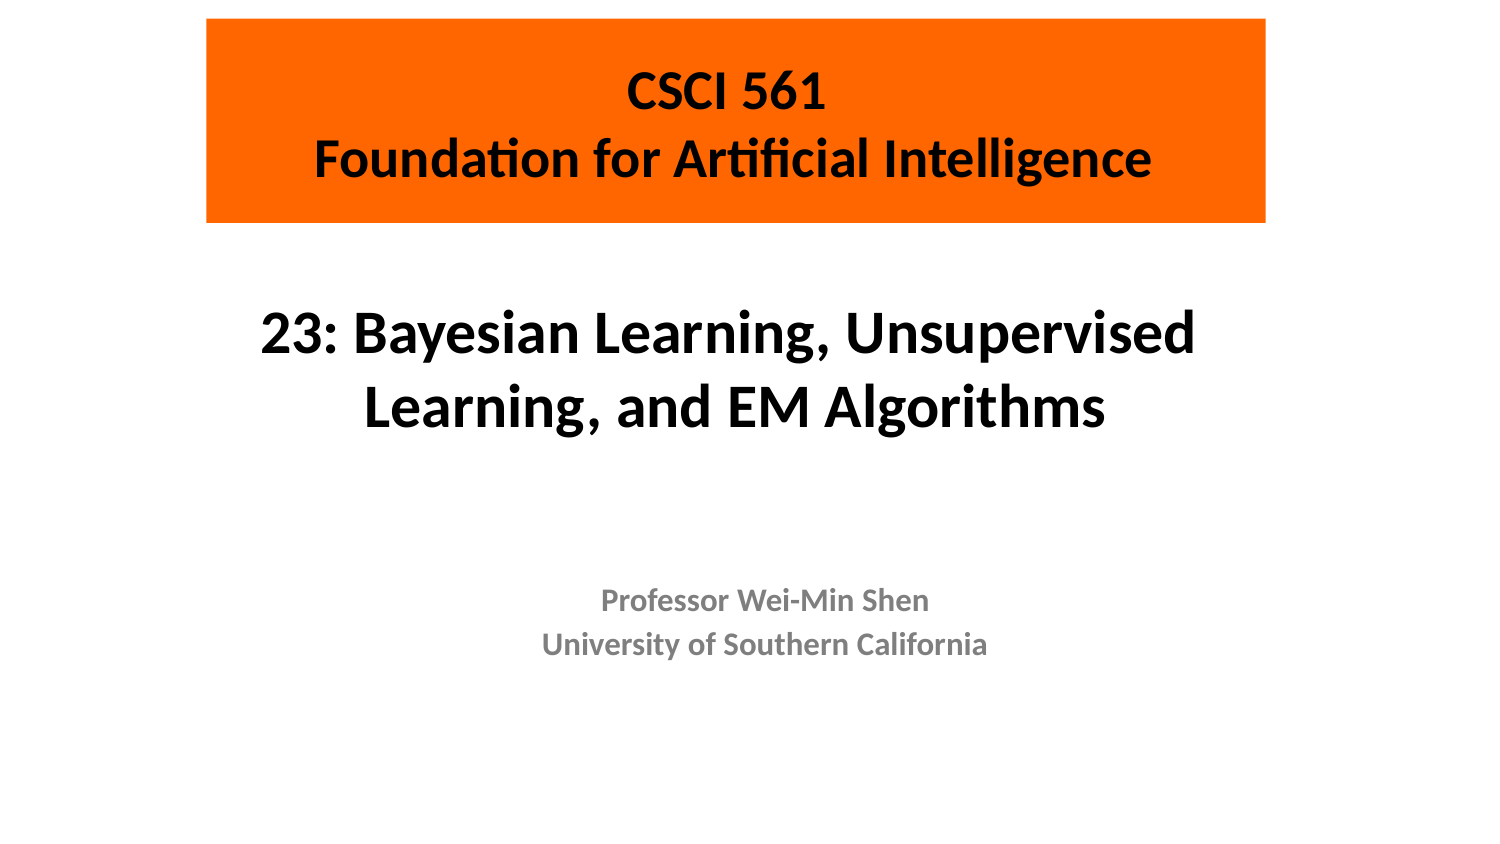

CSCI 561
Foundation for Artificial Intelligence
# 23: Bayesian Learning, Unsupervised Learning, and EM Algorithms
Professor Wei-Min Shen
University of Southern California